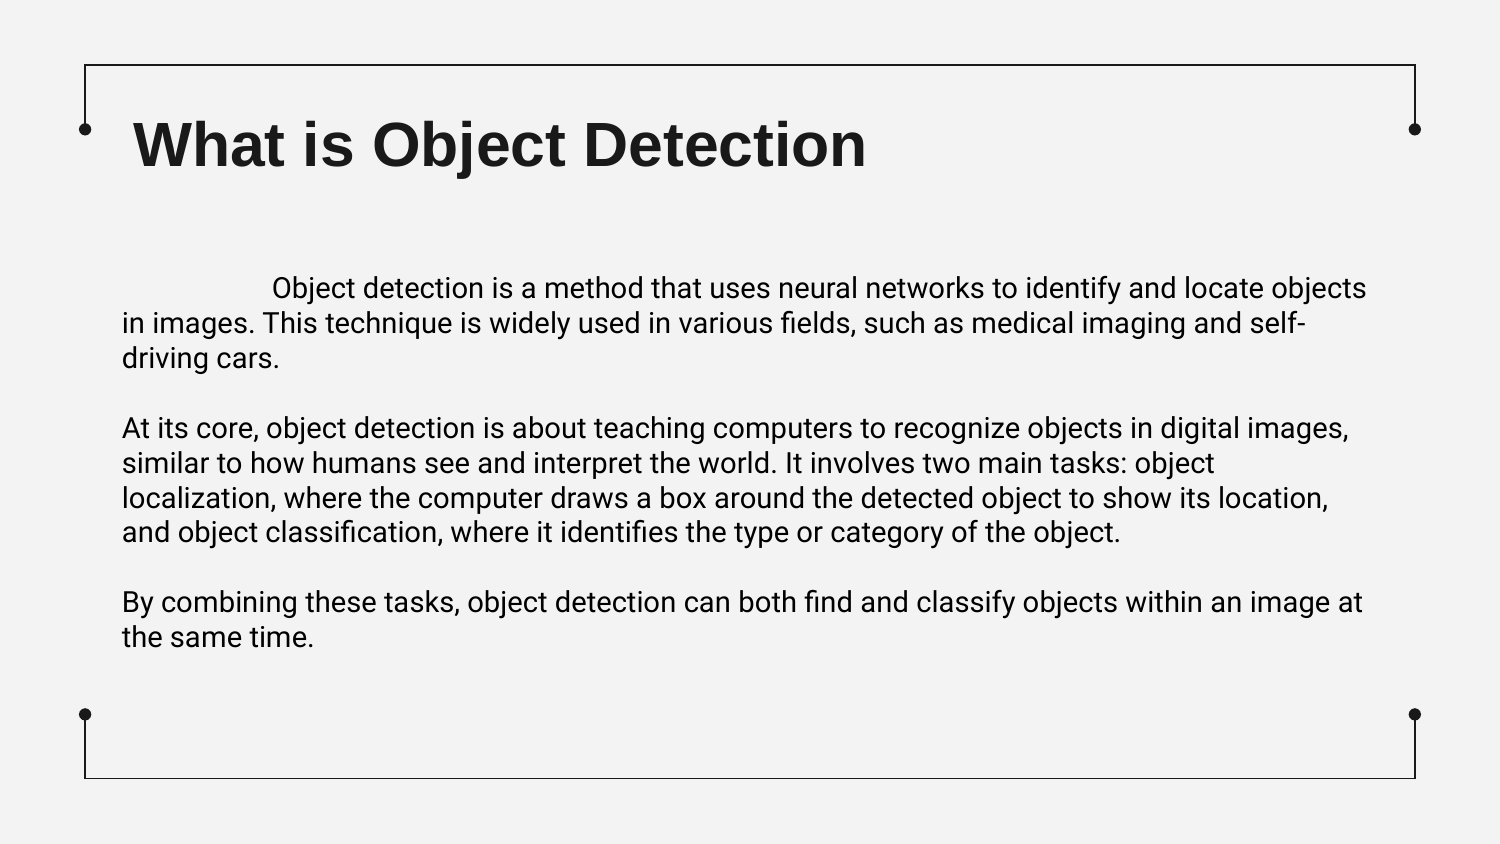

# What is Object Detection
	Object detection is a method that uses neural networks to identify and locate objects in images. This technique is widely used in various fields, such as medical imaging and self-driving cars.

At its core, object detection is about teaching computers to recognize objects in digital images, similar to how humans see and interpret the world. It involves two main tasks: object localization, where the computer draws a box around the detected object to show its location, and object classification, where it identifies the type or category of the object.

By combining these tasks, object detection can both find and classify objects within an image at the same time.